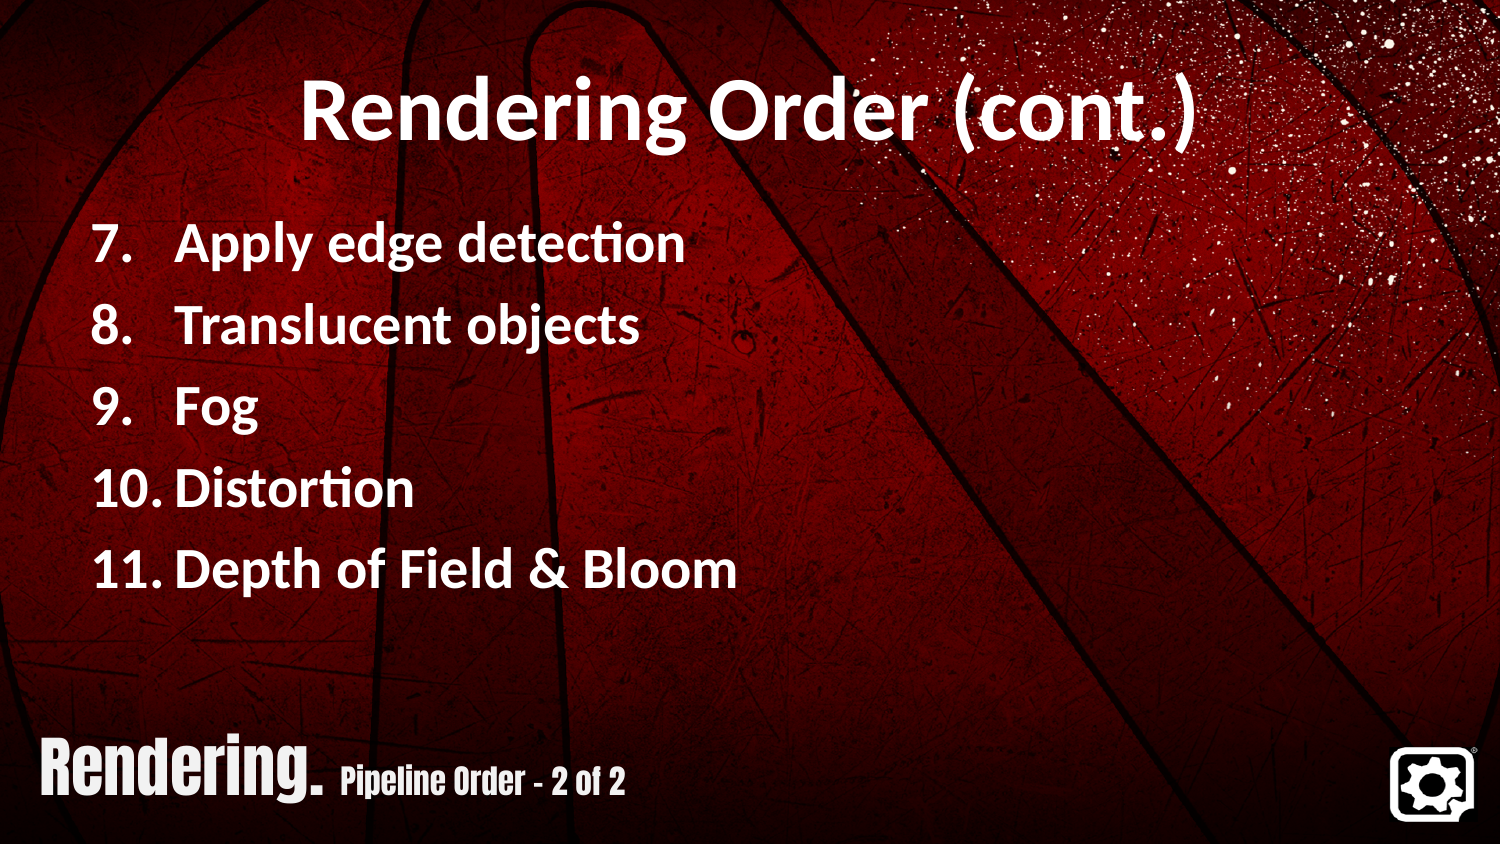

# Rendering Order (cont.)
Apply edge detection
Translucent objects
Fog
Distortion
Depth of Field & Bloom
Rendering. Pipeline Order – 2 of 2